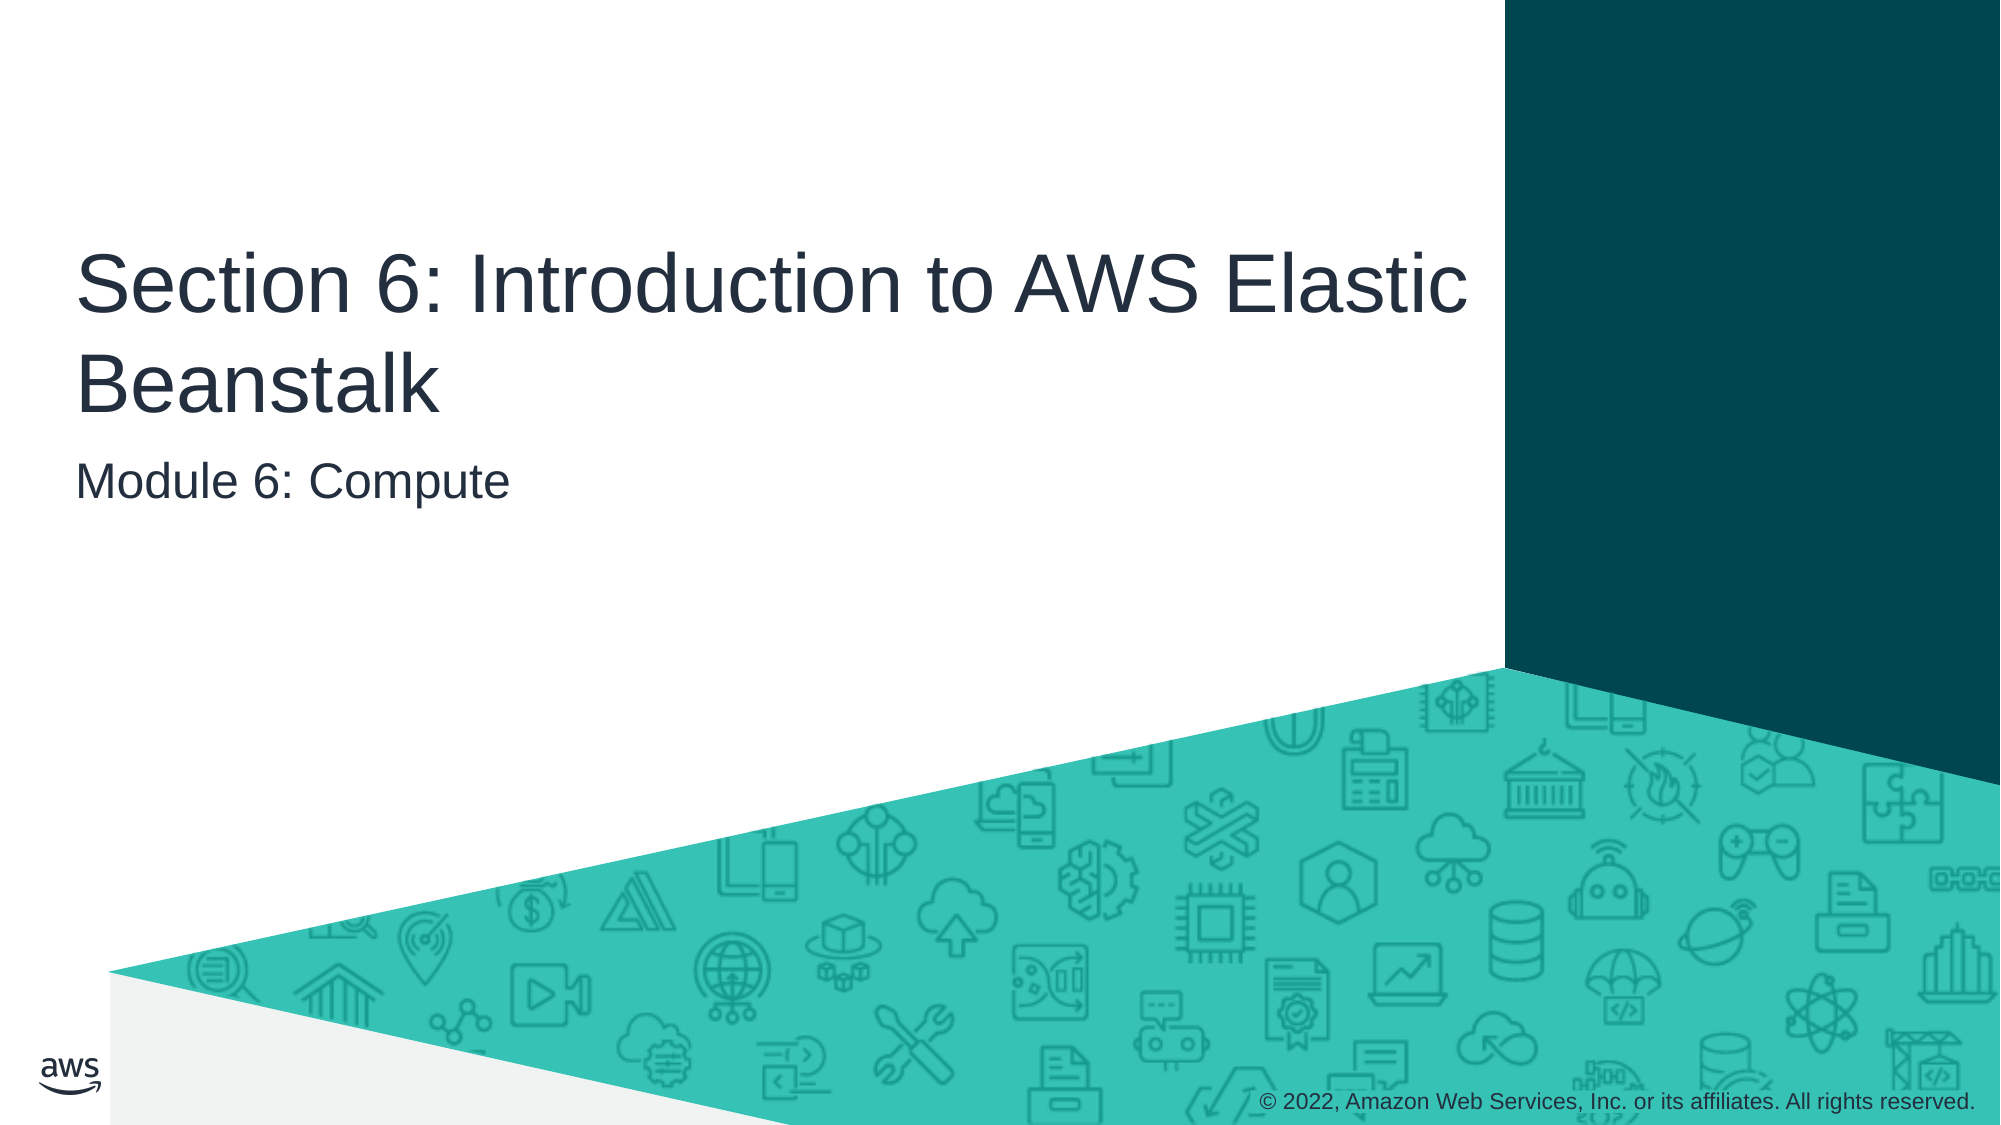

# Section 6: Introduction to AWS Elastic Beanstalk
Module 6: Compute